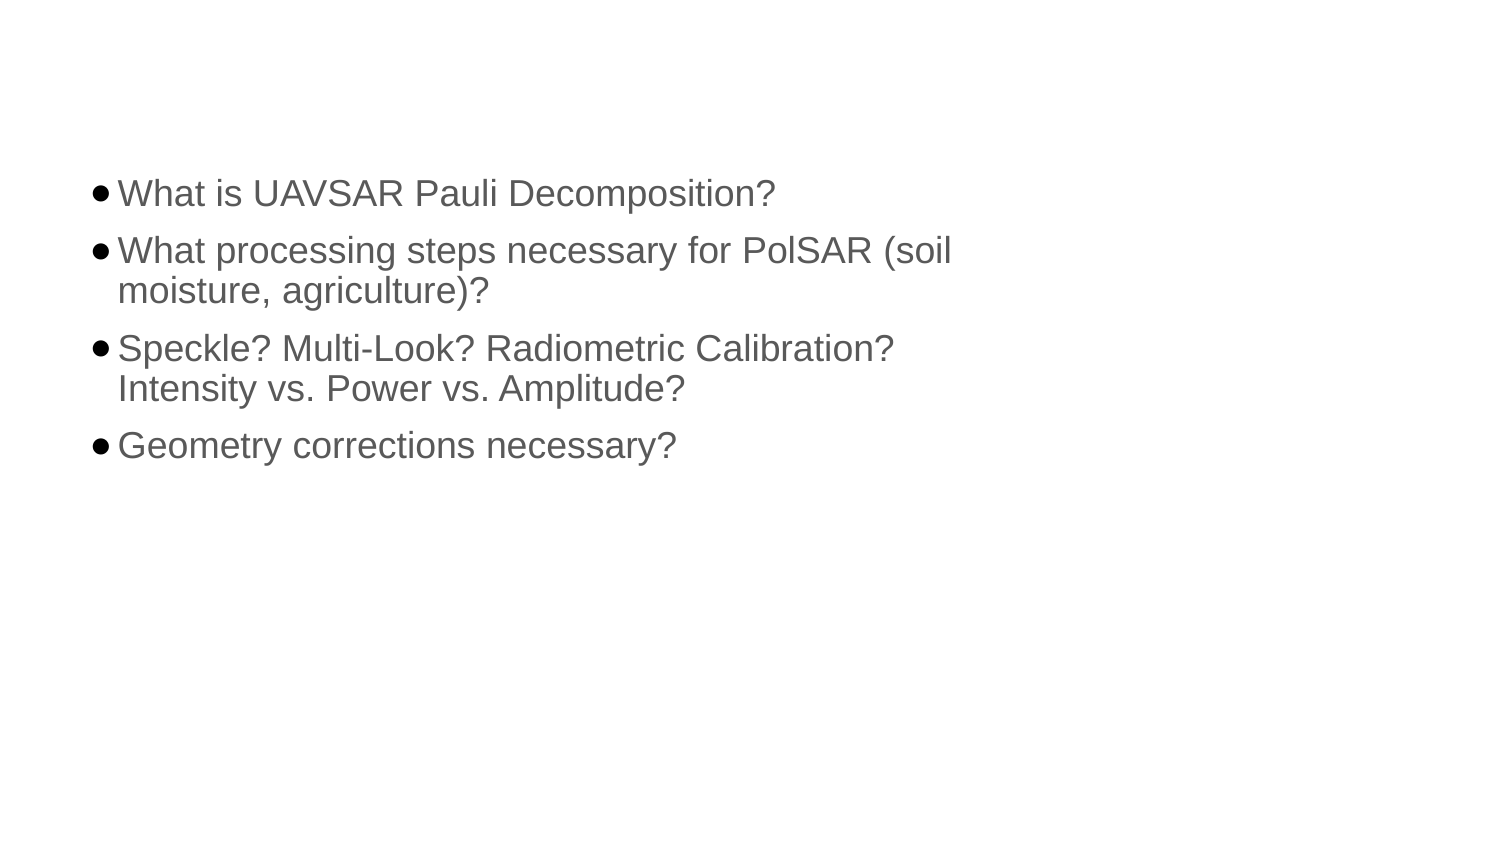

#
What is UAVSAR Pauli Decomposition?
What processing steps necessary for PolSAR (soil moisture, agriculture)?
Speckle? Multi-Look? Radiometric Calibration? Intensity vs. Power vs. Amplitude?
Geometry corrections necessary?